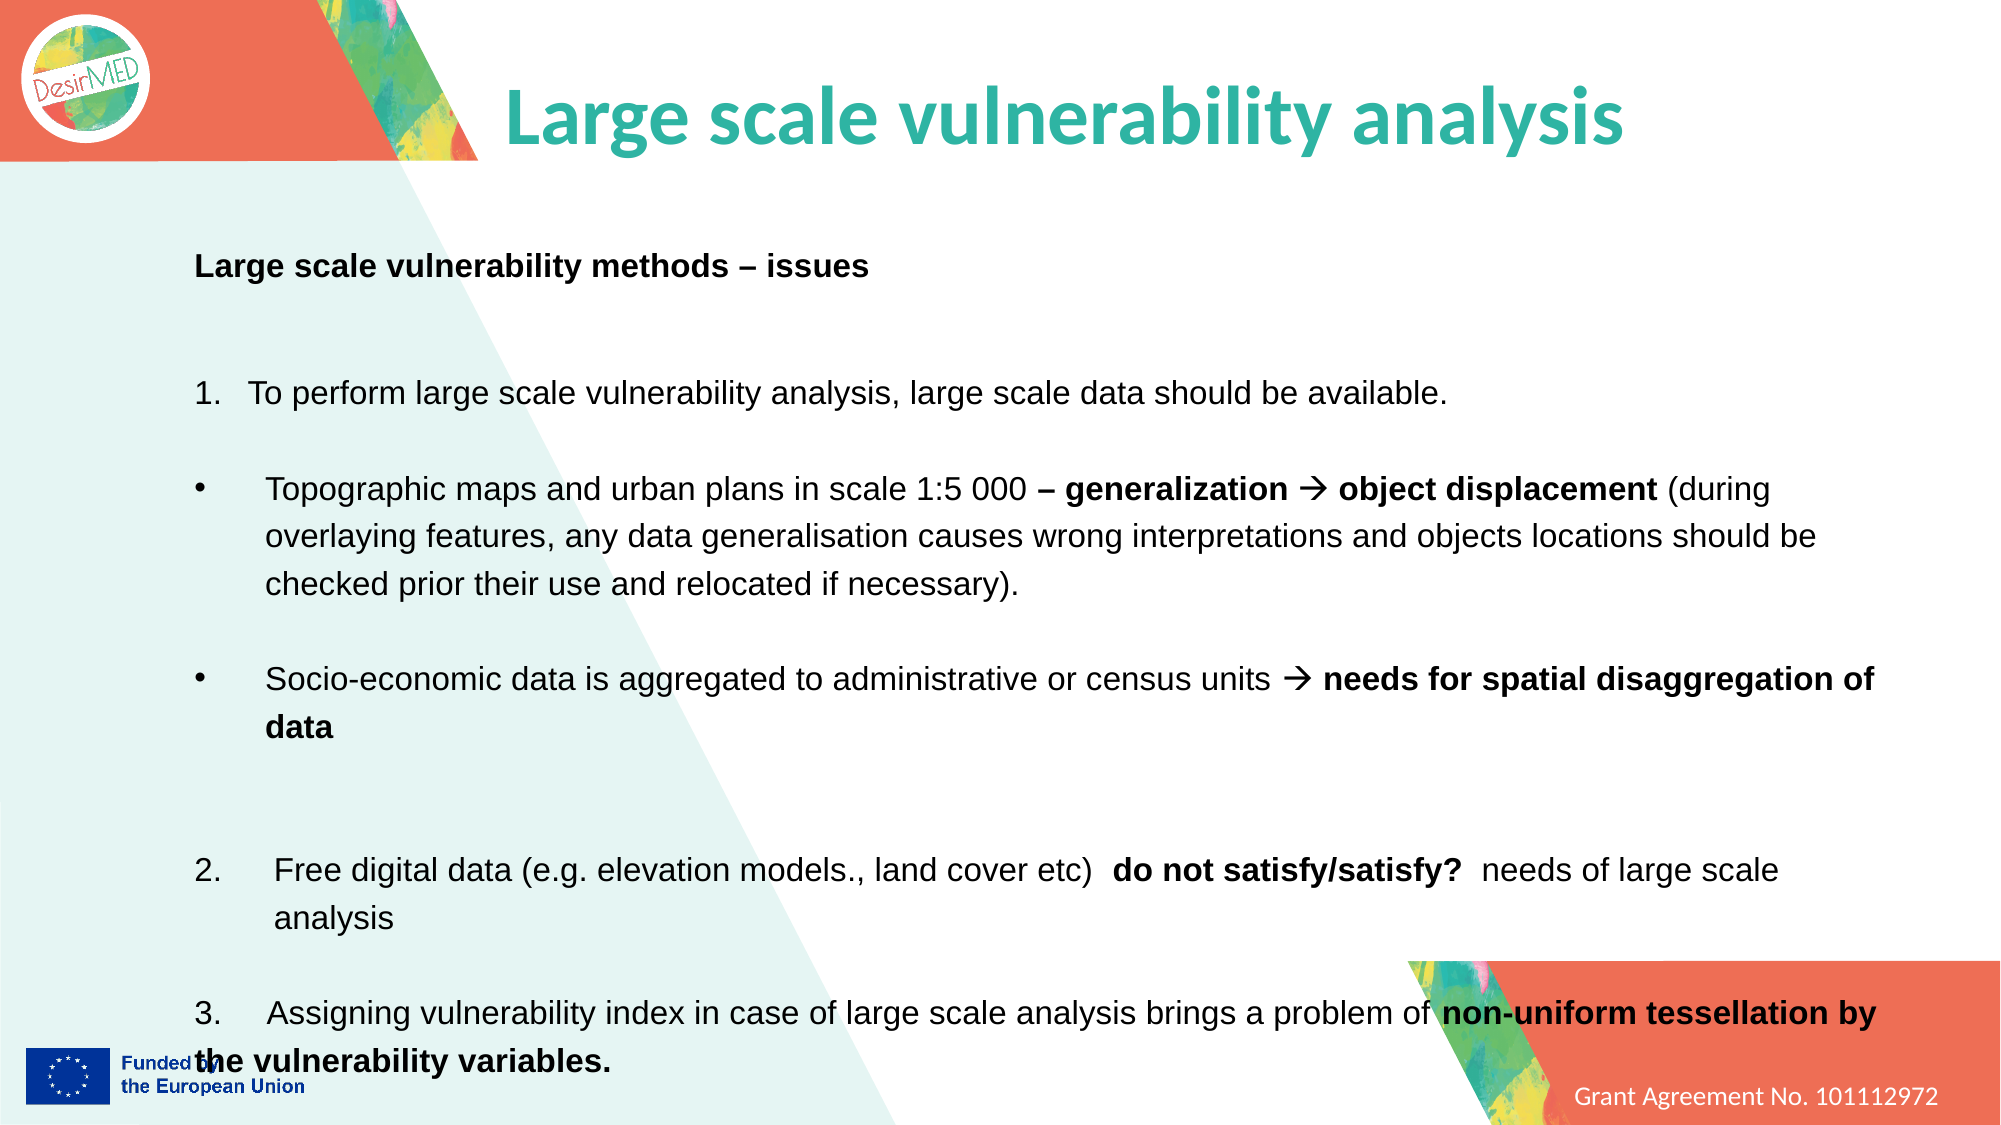

# Large scale vulnerability analysis
Large scale vulnerability methods – issues

To perform large scale vulnerability analysis, large scale data should be available.

Topographic maps and urban plans in scale 1:5 000 – generalization 🡪 object displacement (during overlaying features, any data generalisation causes wrong interpretations and objects locations should be checked prior their use and relocated if necessary).

Socio-economic data is aggregated to administrative or census units 🡪 needs for spatial disaggregation of data

Free digital data (e.g. elevation models., land cover etc)  do not satisfy/satisfy?  needs of large scale analysis

3.     Assigning vulnerability index in case of large scale analysis brings a problem of non-uniform tessellation by the vulnerability variables.